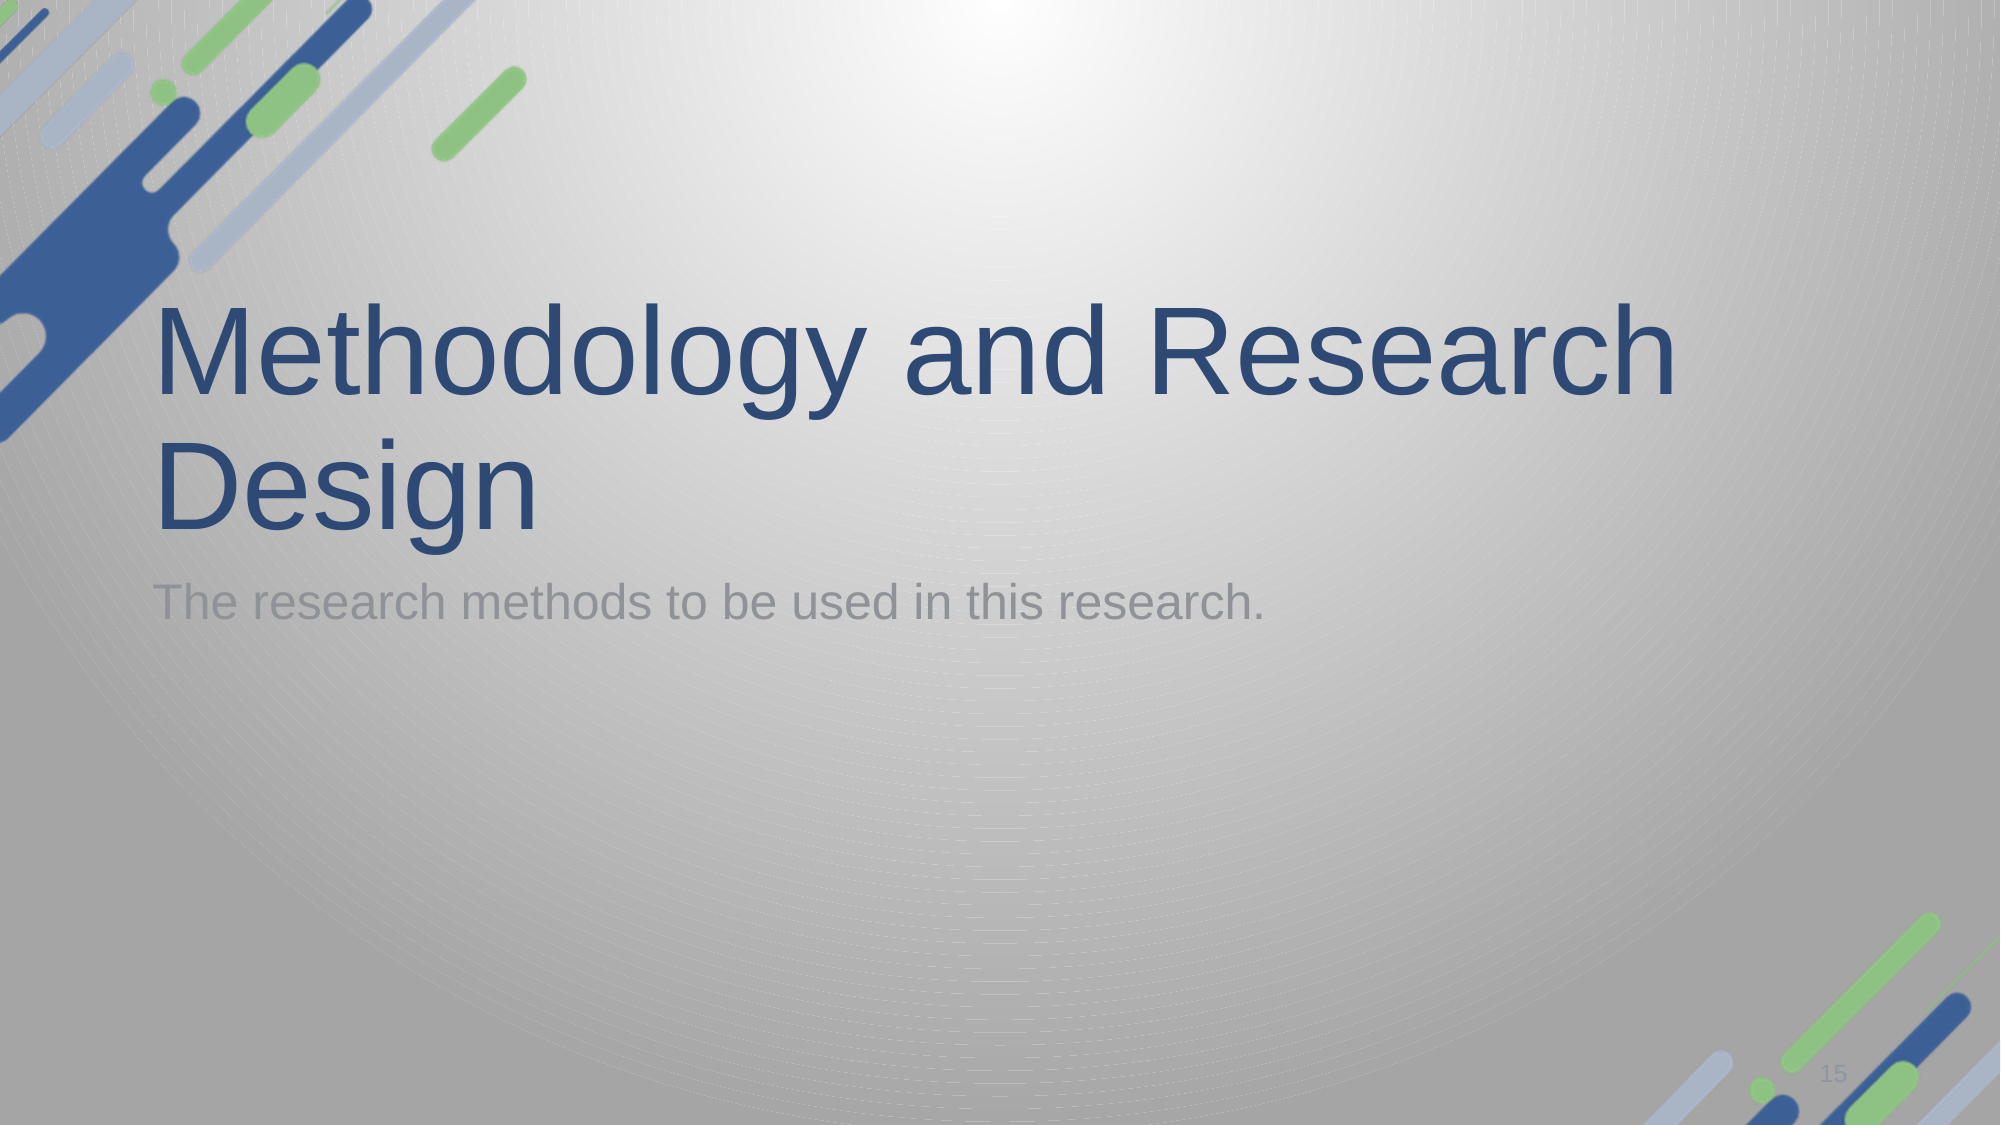

Methodology and Research Design
The research methods to be used in this research.

15